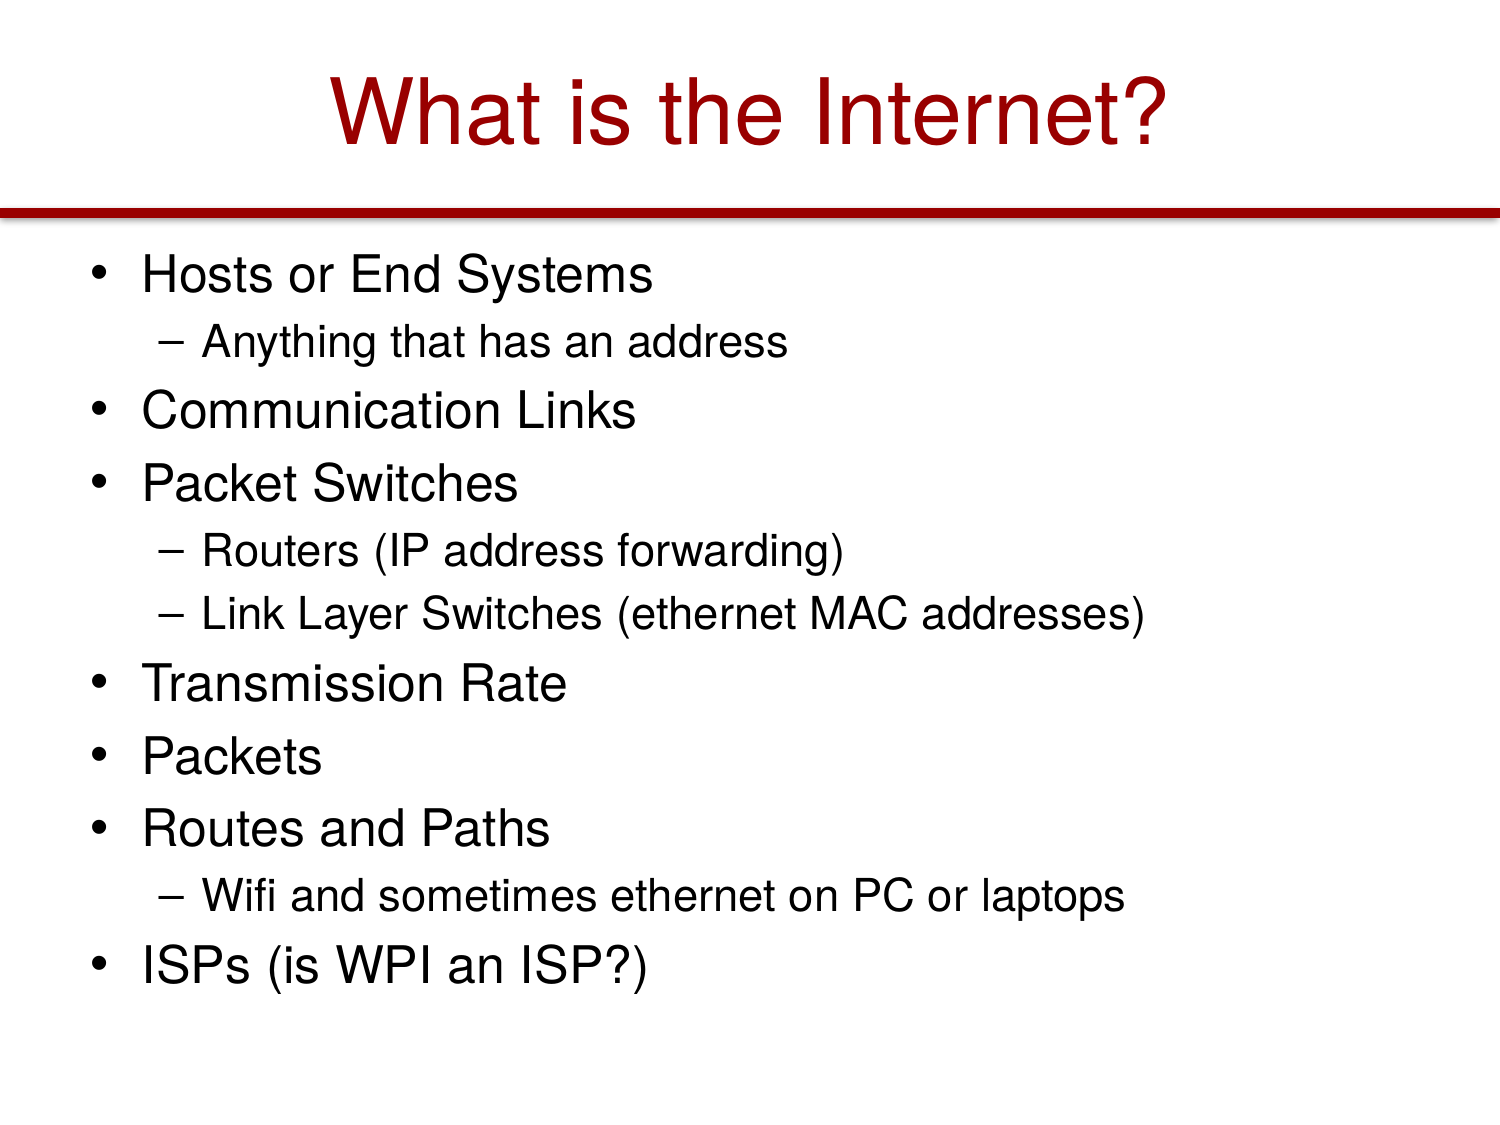

# What is the Internet?
Hosts or End Systems
Anything that has an address
Communication Links
Packet Switches
Routers (IP address forwarding)
Link Layer Switches (ethernet MAC addresses)
Transmission Rate
Packets
Routes and Paths
Wifi and sometimes ethernet on PC or laptops
ISPs (is WPI an ISP?)